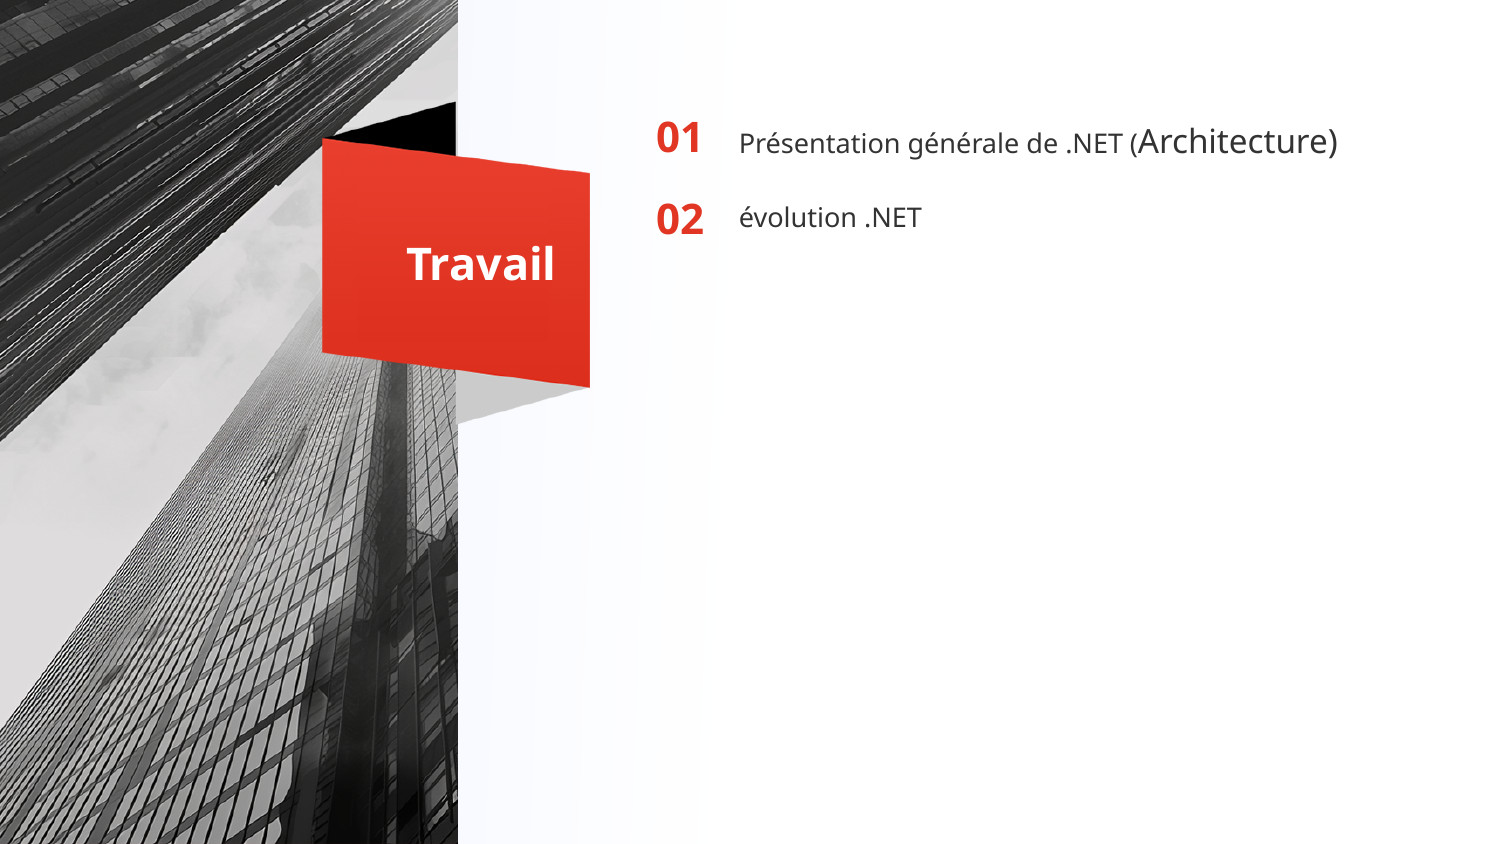

01
Présentation générale de .NET (Architecture)
02
évolution .NET
Travail